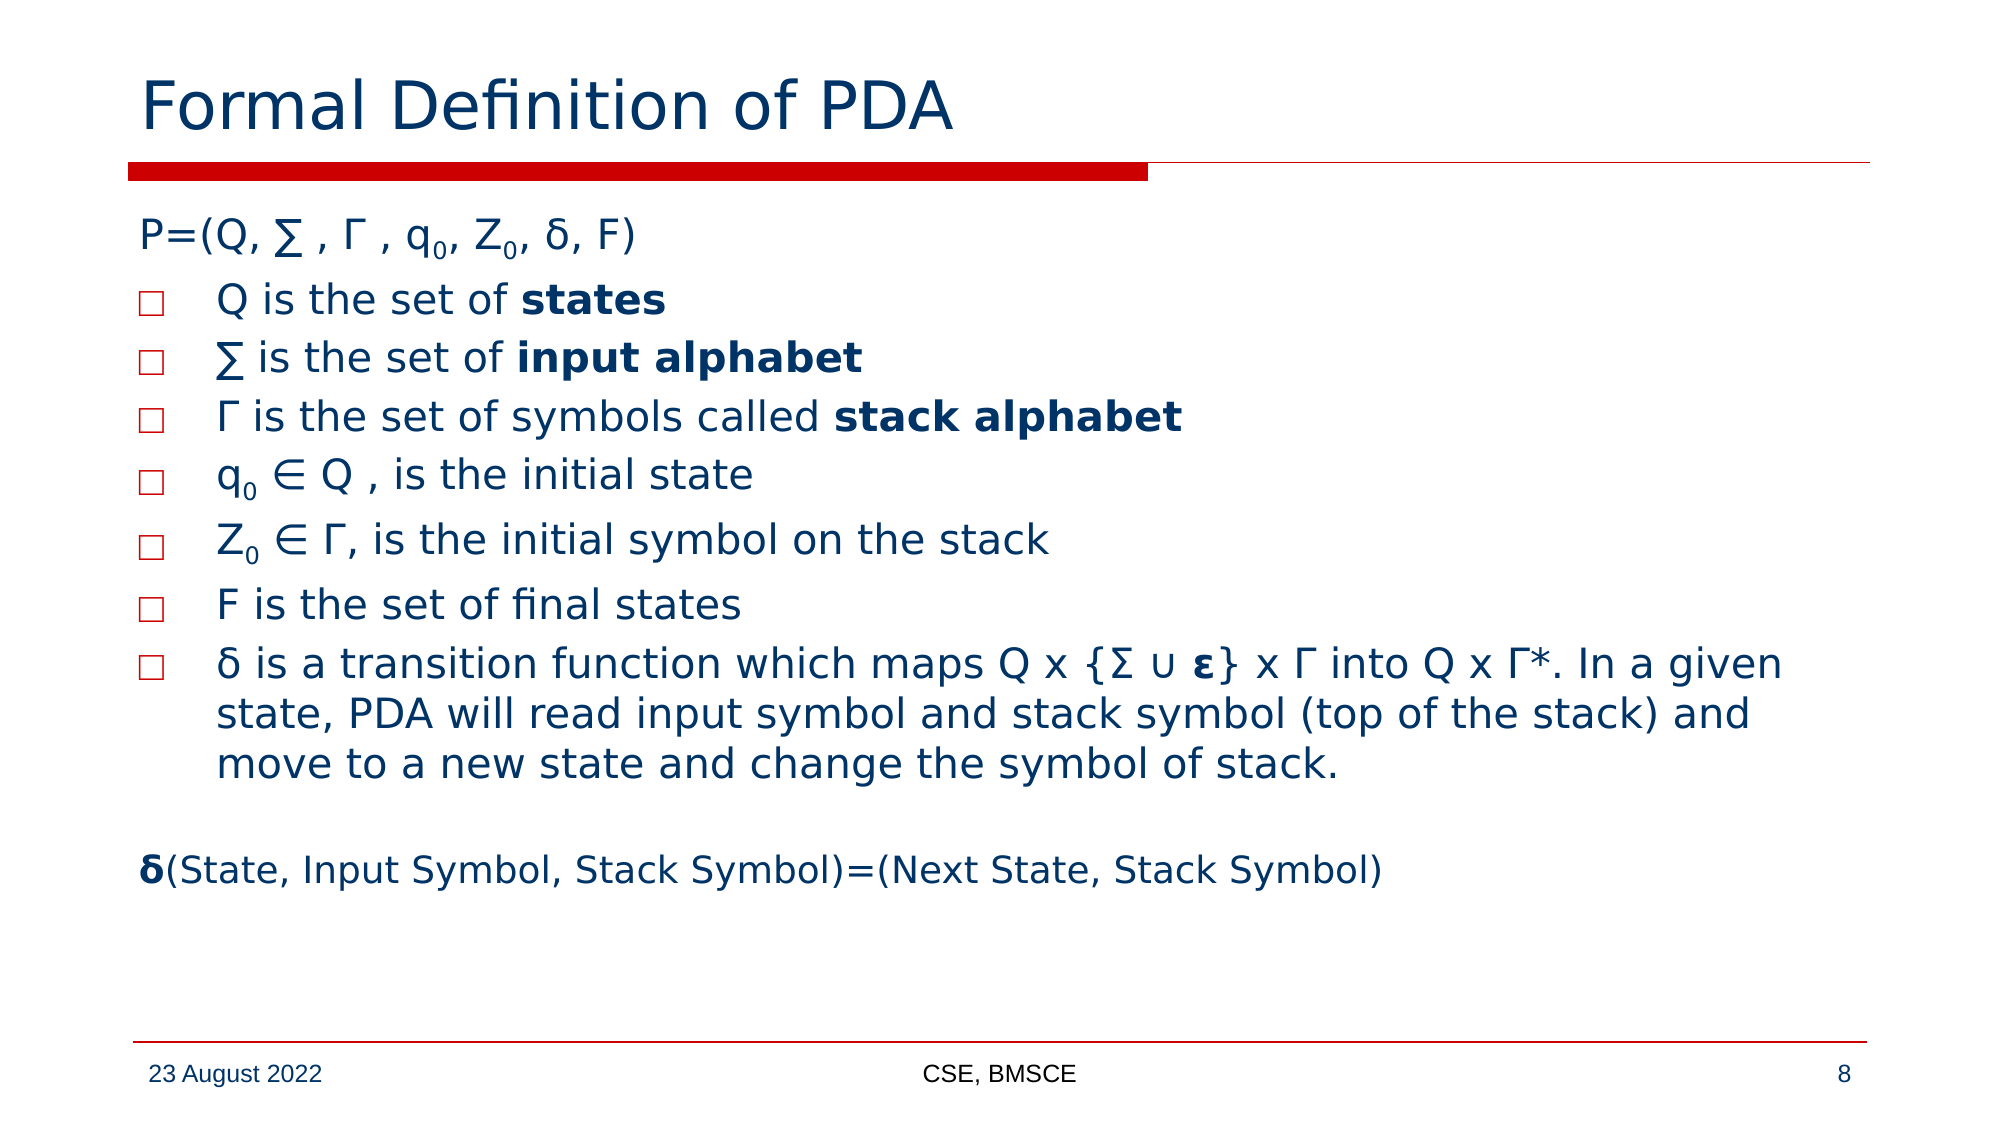

# Formal Definition of PDA
P=(Q, ∑ , Γ , q0, Z0, δ, F)
Q is the set of states
∑ is the set of input alphabet
Γ is the set of symbols called stack alphabet
q0 ∈ Q , is the initial state
Z0 ∈ Γ, is the initial symbol on the stack
F is the set of final states
δ is a transition function which maps Q x {Σ ∪ ε} x Γ into Q x Γ*. In a given state, PDA will read input symbol and stack symbol (top of the stack) and move to a new state and change the symbol of stack.

δ(State, Input Symbol, Stack Symbol)=(Next State, Stack Symbol)
CSE, BMSCE
8
23 August 2022